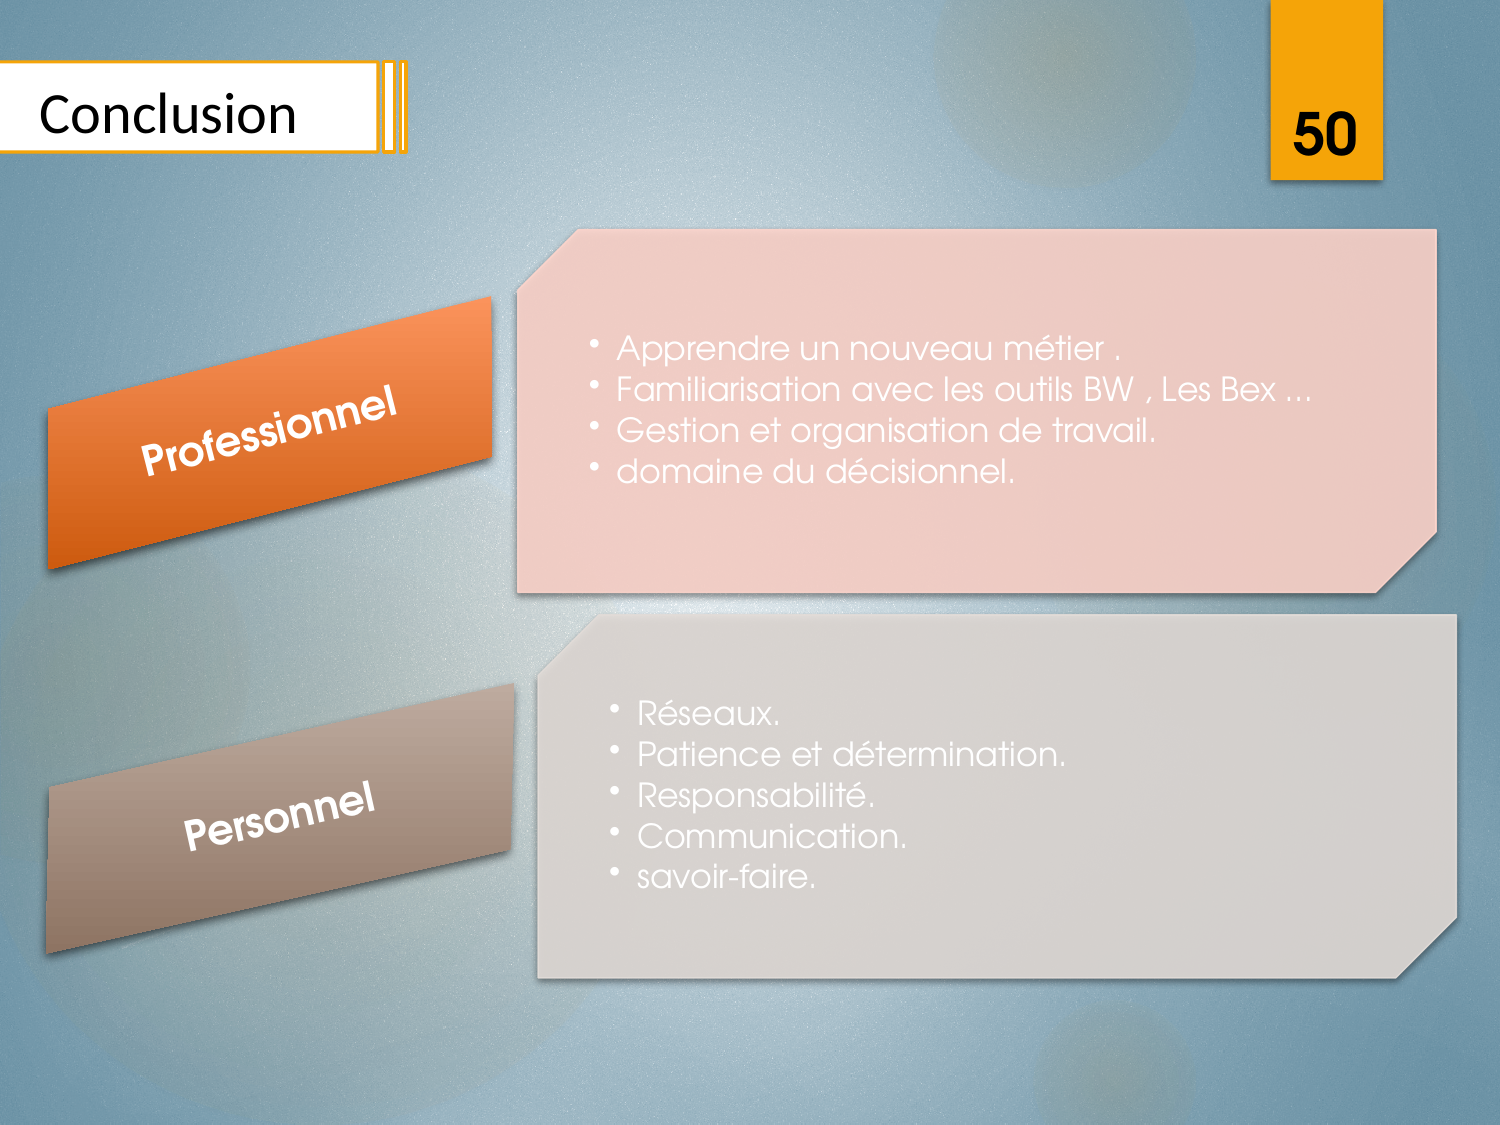

50
# Conclusion
Apprendre un nouveau métier .
Familiarisation avec les outils BW , Les Bex …
Gestion et organisation de travail.
domaine du décisionnel.
Professionnel
Réseaux.
Patience et détermination.
Responsabilité.
Communication.
savoir-faire.
Personnel